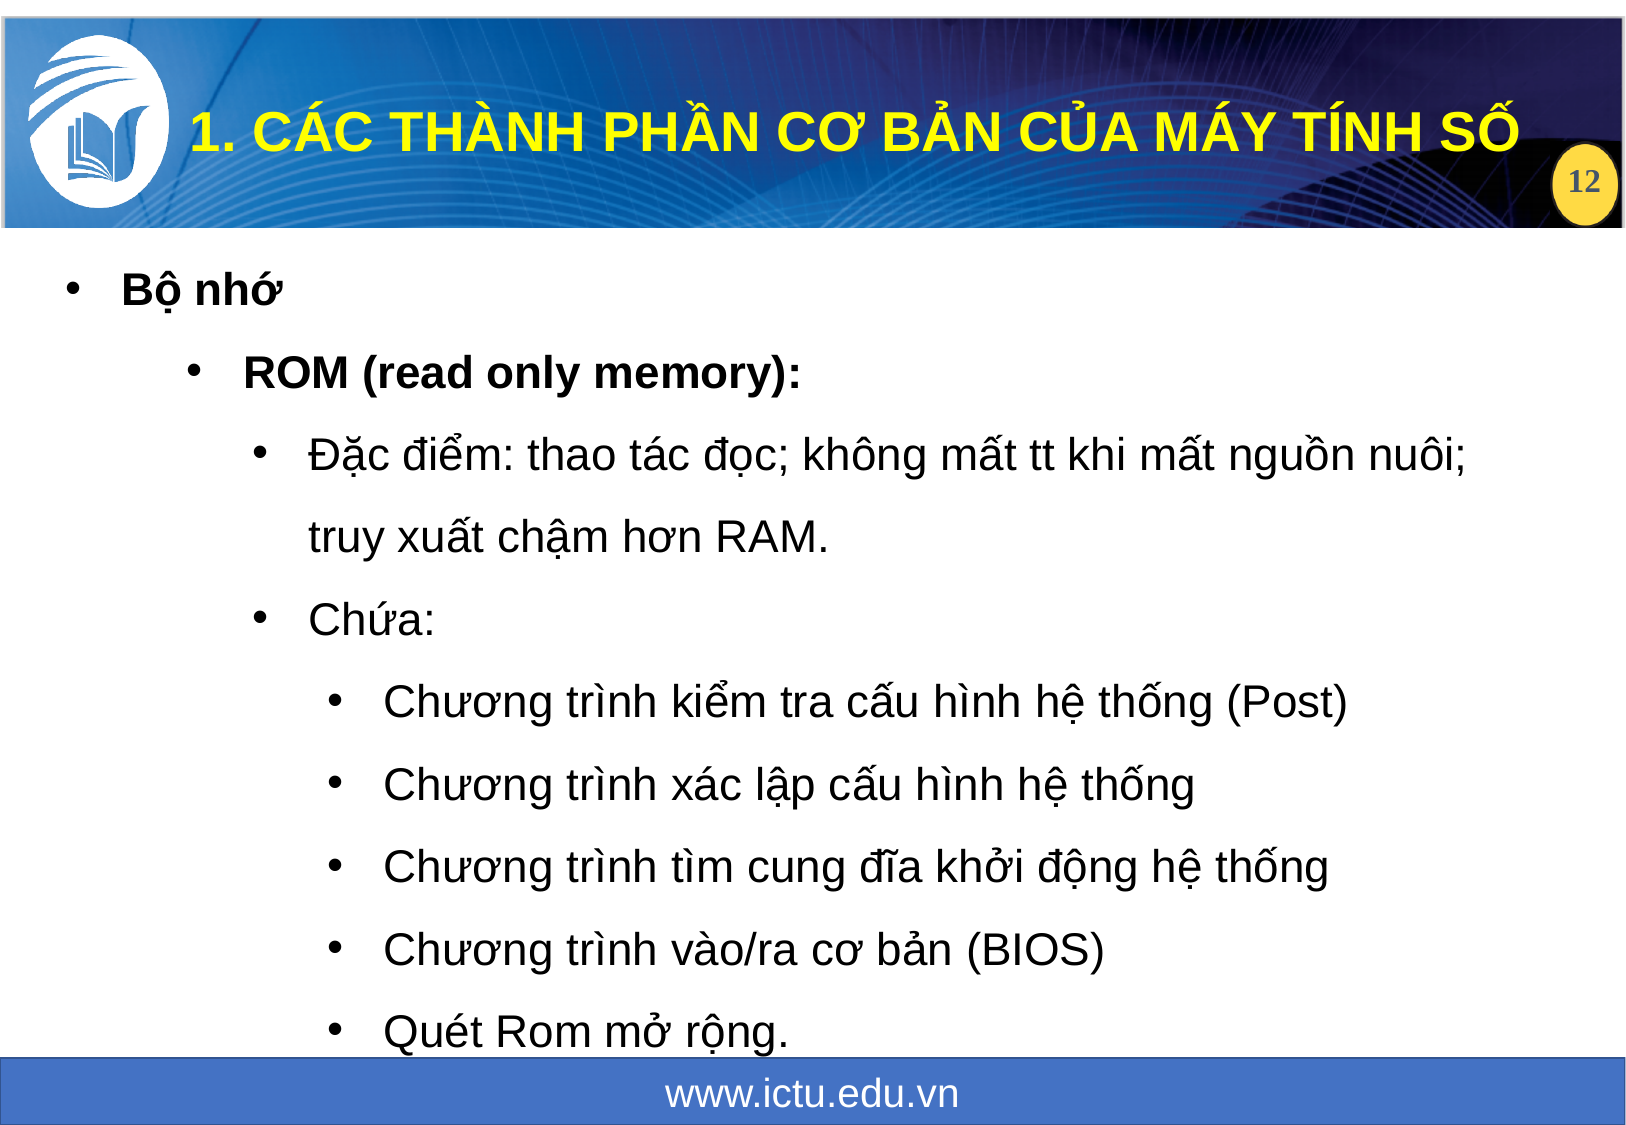

1. CÁC THÀNH PHẦN CƠ BẢN CỦA MÁY TÍNH SỐ
Bộ nhớ
ROM (read only memory):
Đặc điểm: thao tác đọc; không mất tt khi mất nguồn nuôi; truy xuất chậm hơn RAM.
Chứa:
Chương trình kiểm tra cấu hình hệ thống (Post)
Chương trình xác lập cấu hình hệ thống
Chương trình tìm cung đĩa khởi động hệ thống
Chương trình vào/ra cơ bản (BIOS)
Quét Rom mở rộng.